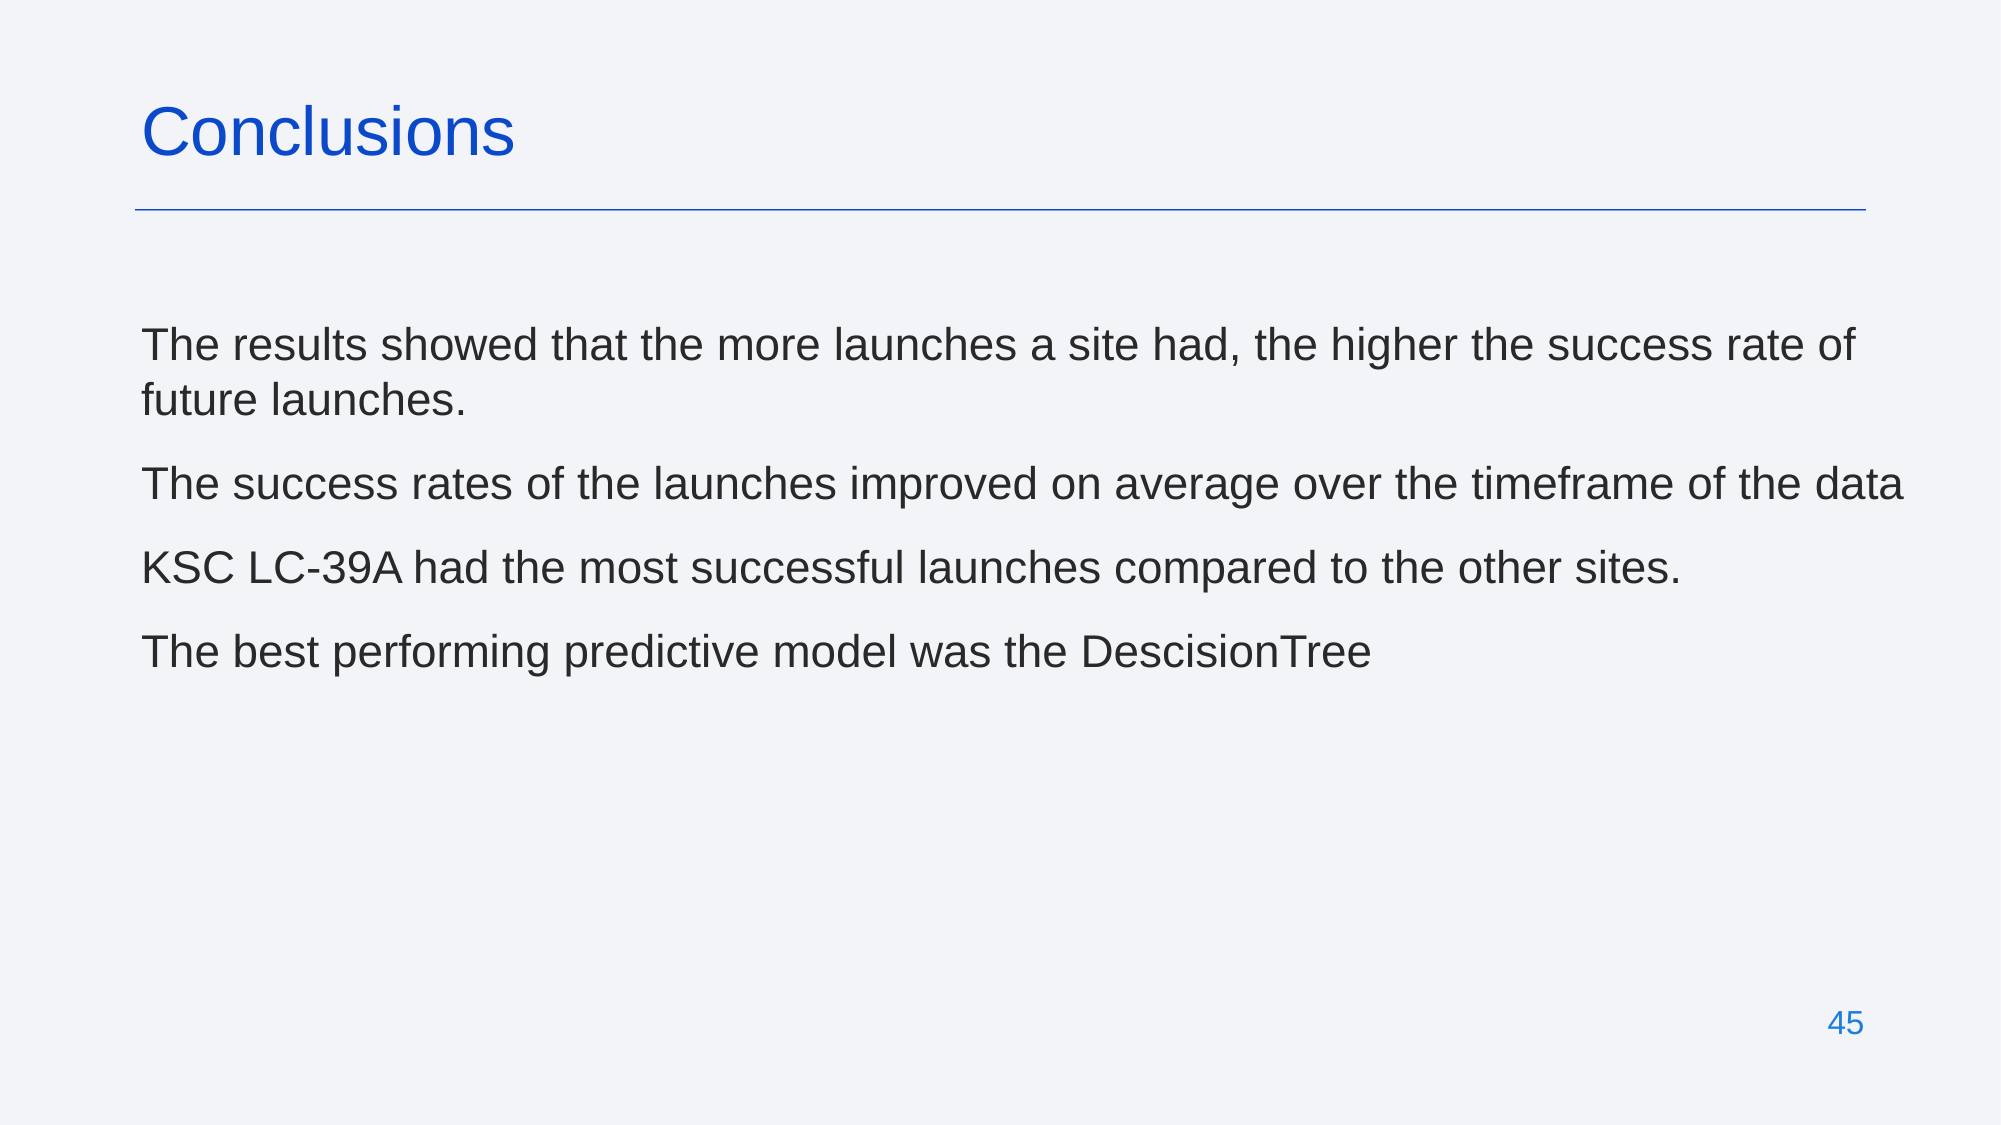

Conclusions
The results showed that the more launches a site had, the higher the success rate of future launches.
The success rates of the launches improved on average over the timeframe of the data
KSC LC-39A had the most successful launches compared to the other sites.
The best performing predictive model was the DescisionTree
45